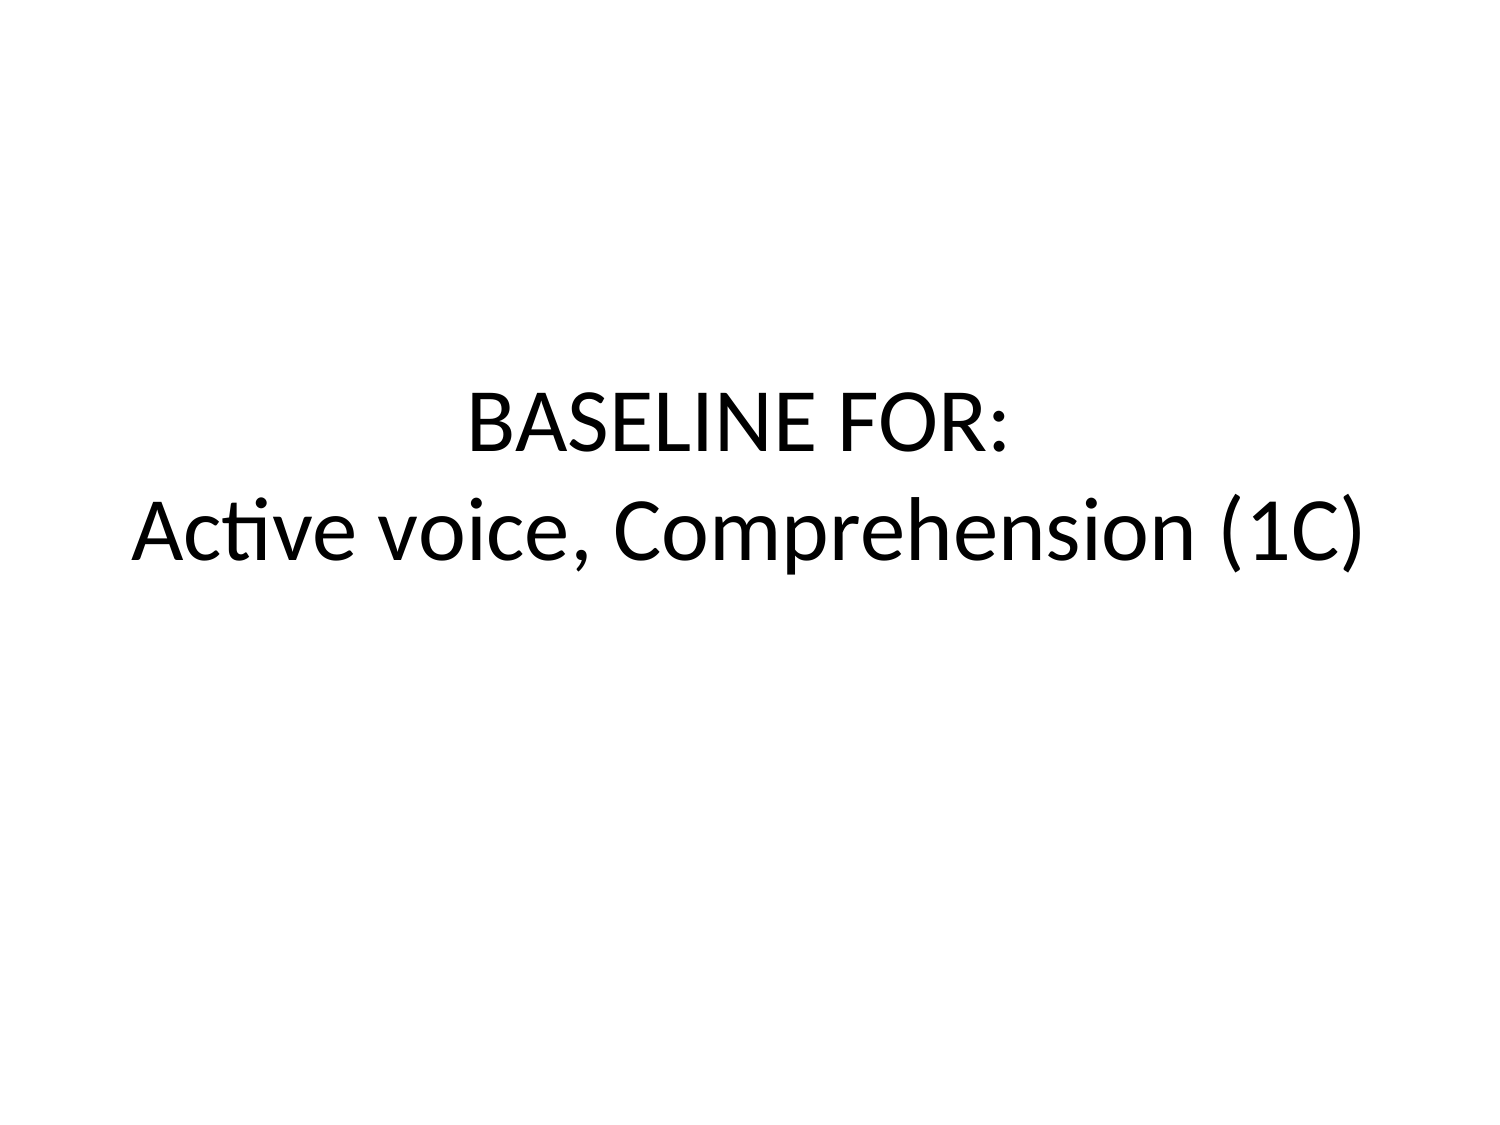

# BASELINE FOR: Active voice, Comprehension (1C)